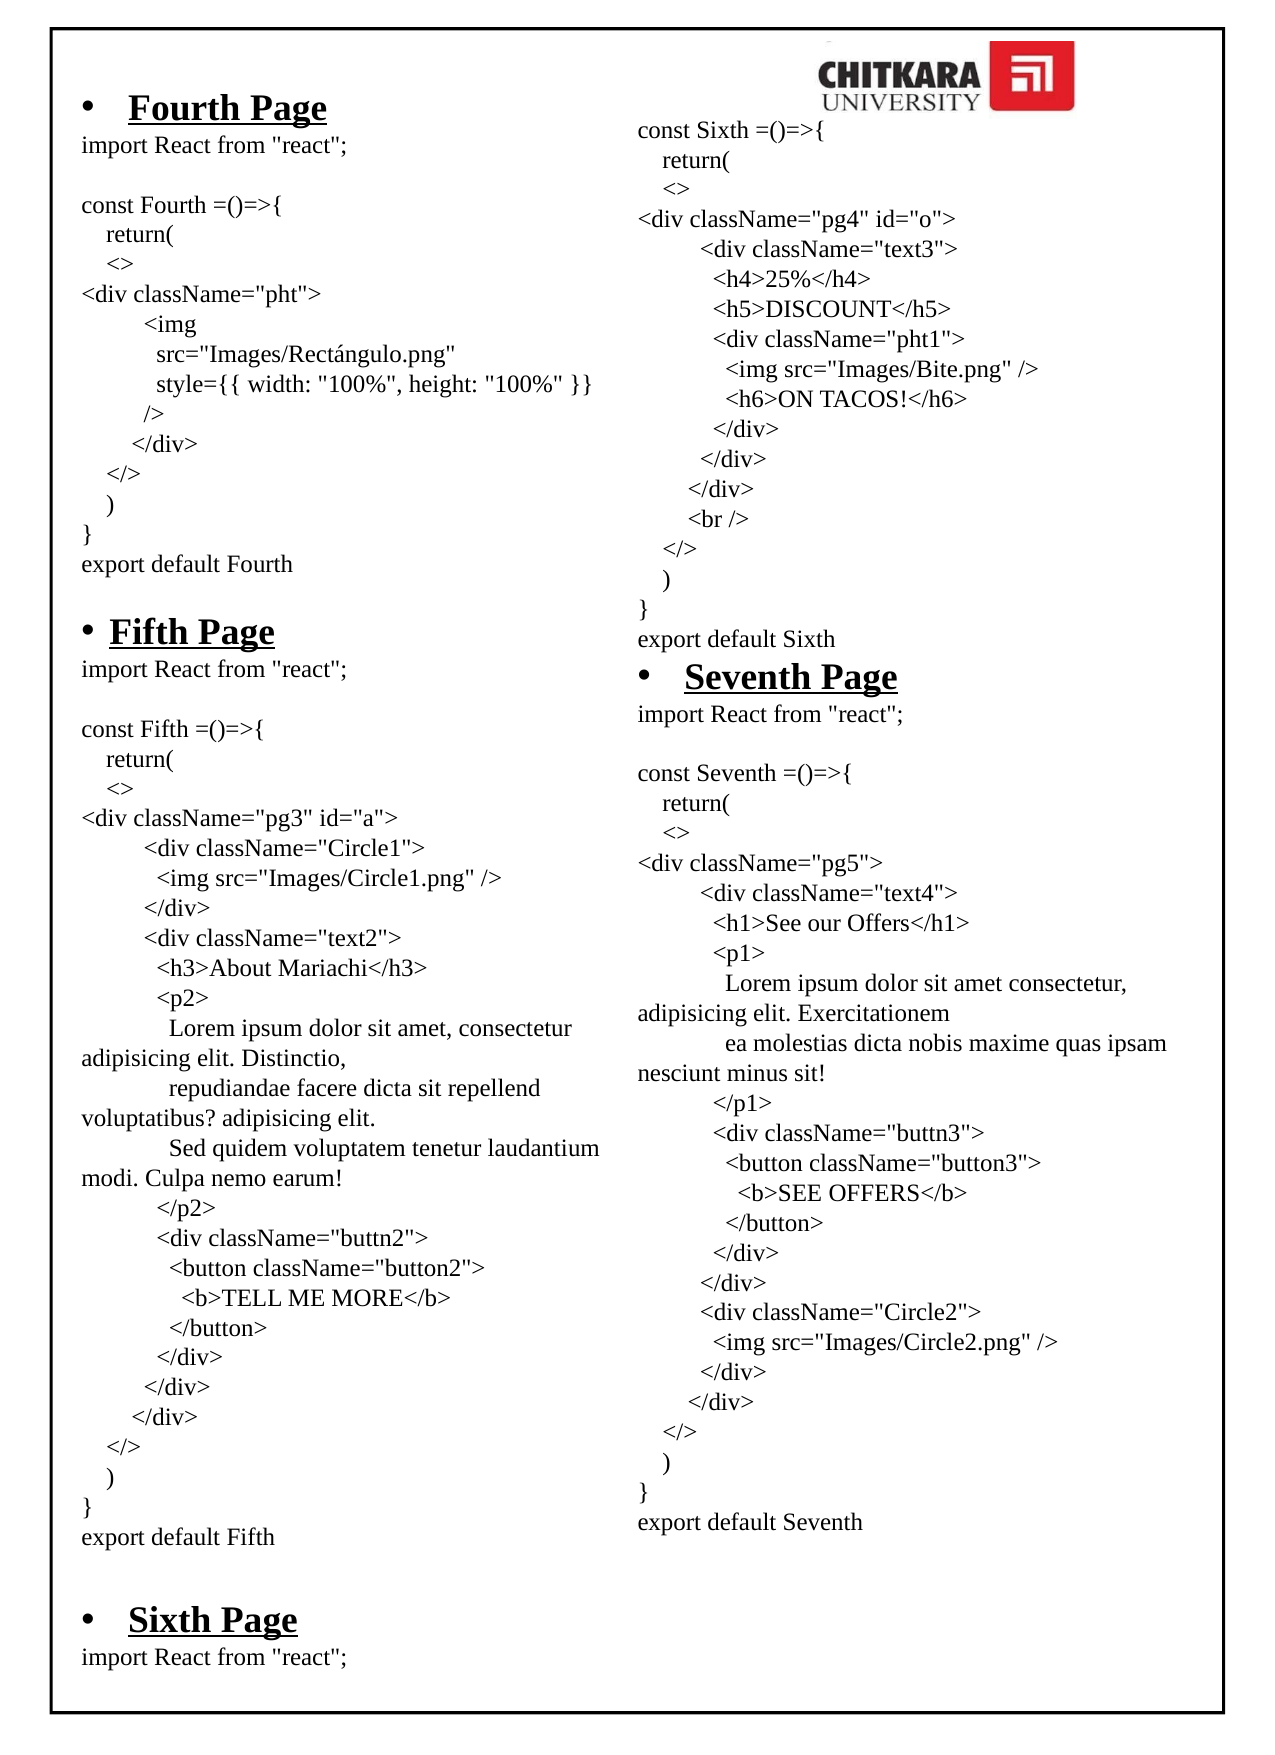

Fourth Page
import React from "react";
const Fourth =()=>{
    return(
    <>
<div className="pht">
          <img
            src="Images/Rectángulo.png"
            style={{ width: "100%", height: "100%" }}
          />
        </div>
    </>
    )
}
export default Fourth

Fifth Page
import React from "react";
const Fifth =()=>{
    return(
    <>
<div className="pg3" id="a">
          <div className="Circle1">
            <img src="Images/Circle1.png" />
          </div>
          <div className="text2">
            <h3>About Mariachi</h3>
            <p2>
              Lorem ipsum dolor sit amet, consectetur adipisicing elit. Distinctio,
              repudiandae facere dicta sit repellend voluptatibus? adipisicing elit.
              Sed quidem voluptatem tenetur laudantium modi. Culpa nemo earum!
            </p2>
            <div className="buttn2">
              <button className="button2">
                <b>TELL ME MORE</b>
              </button>
            </div>
          </div>
        </div>
    </>
    )
}
export default Fifth

Sixth Page
import React from "react";
const Sixth =()=>{
    return(
    <>
<div className="pg4" id="o">
          <div className="text3">
            <h4>25%</h4>
            <h5>DISCOUNT</h5>
            <div className="pht1">
              <img src="Images/Bite.png" />
              <h6>ON TACOS!</h6>
            </div>
          </div>
        </div>
        <br />
    </>
    )
}
export default Sixth
Seventh Page
import React from "react";
const Seventh =()=>{
    return(
    <>
<div className="pg5">
          <div className="text4">
            <h1>See our Offers</h1>
            <p1>
              Lorem ipsum dolor sit amet consectetur, adipisicing elit. Exercitationem
              ea molestias dicta nobis maxime quas ipsam nesciunt minus sit!
            </p1>
            <div className="buttn3">
              <button className="button3">
                <b>SEE OFFERS</b>
              </button>
            </div>
          </div>
          <div className="Circle2">
            <img src="Images/Circle2.png" />
          </div>
        </div>
    </>
    )
}
export default Seventh